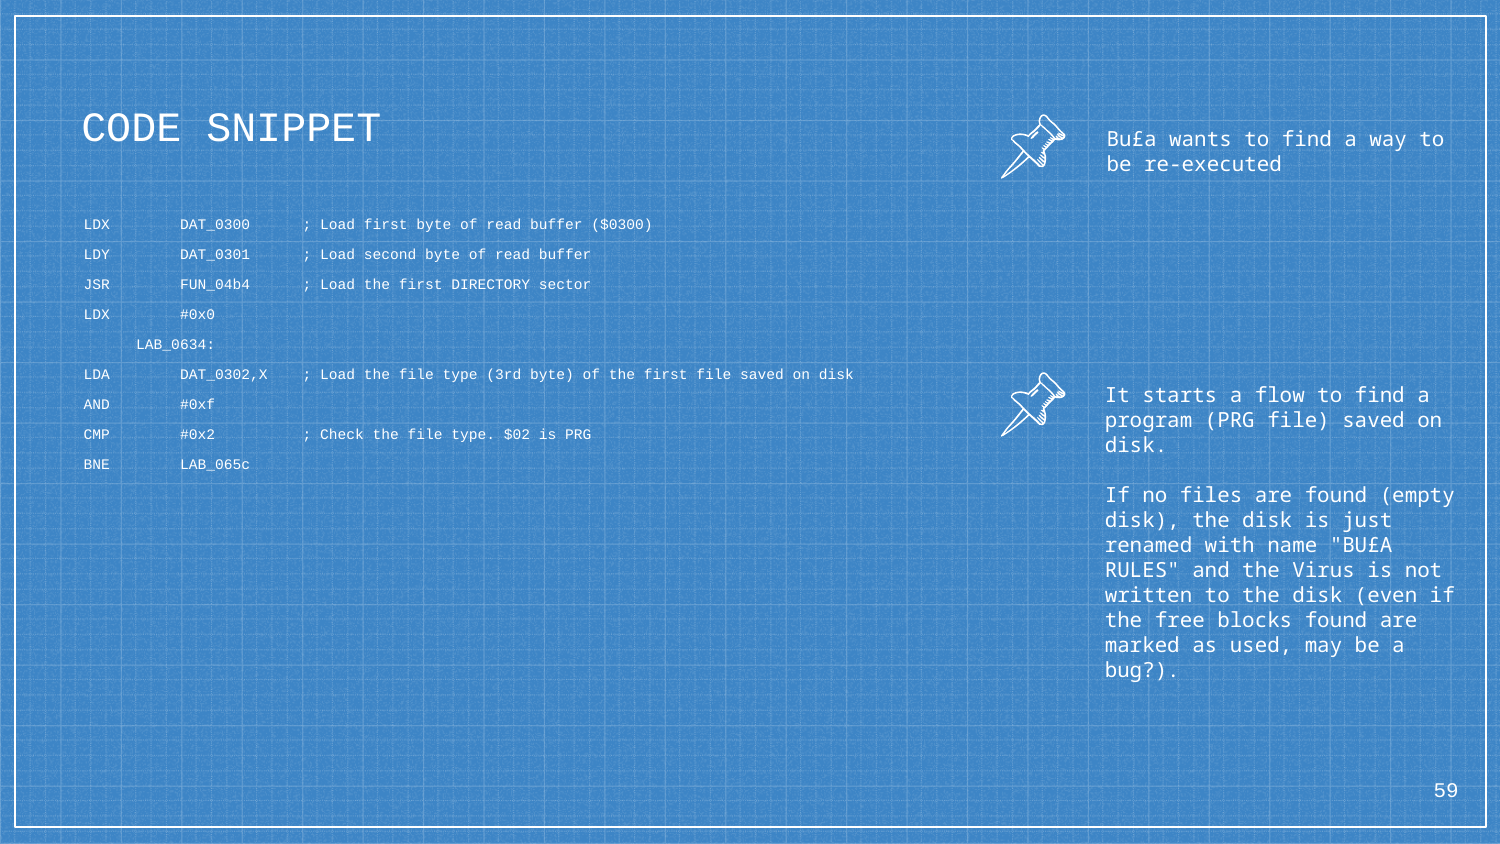

# CODE SNIPPET

Bu£a wants to find a way to
be re-executed

LDX        DAT_0300      ; Load first byte of read buffer ($0300)
LDY        DAT_0301      ; Load second byte of read buffer
JSR        FUN_04b4      ; Load the first DIRECTORY sector
LDX        #0x0
      LAB_0634:
LDA        DAT_0302,X    ; Load the file type (3rd byte) of the first file saved on disk
AND        #0xf
CMP        #0x2          ; Check the file type. $02 is PRG
BNE        LAB_065c

It starts a flow to find a program (PRG file) saved on disk.

If no files are found (empty disk), the disk is just renamed with name "BU£A RULES" and the Virus is not written to the disk (even if the free blocks found are marked as used, may be a bug?).
59